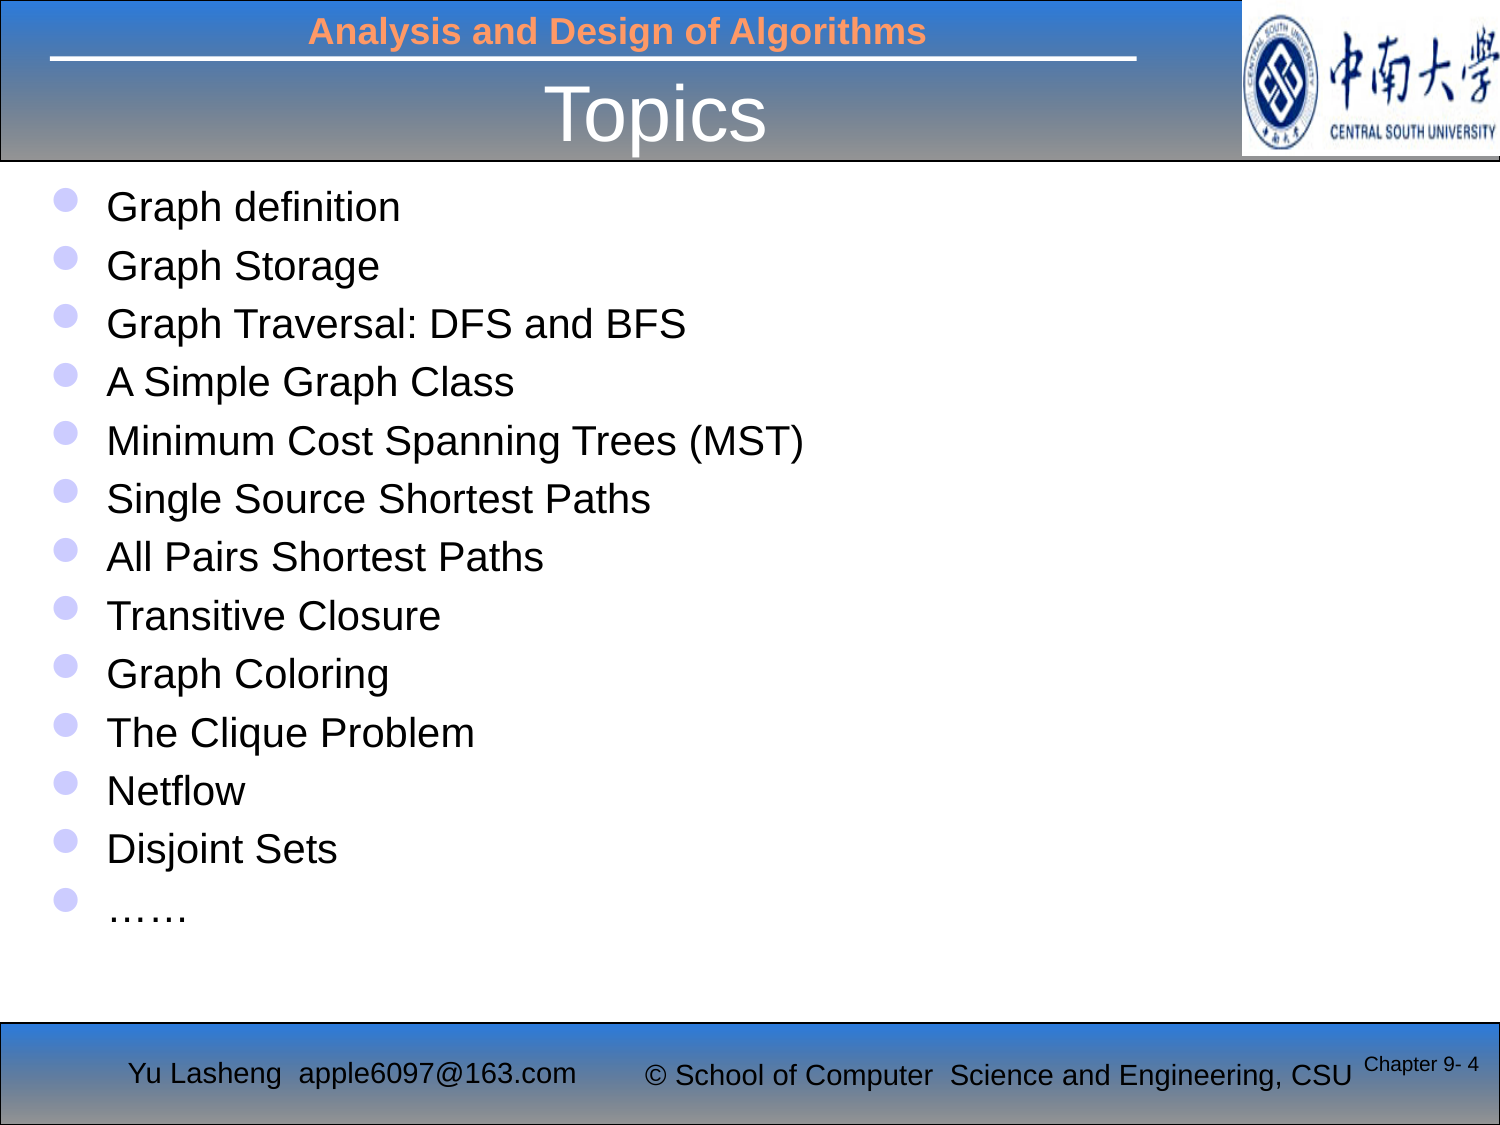

# Topics
Graph definition
Graph Storage
Graph Traversal: DFS and BFS
A Simple Graph Class
Minimum Cost Spanning Trees (MST)
Single Source Shortest Paths
All Pairs Shortest Paths
Transitive Closure
Graph Coloring
The Clique Problem
Netflow
Disjoint Sets
……

Chapter 9- 4